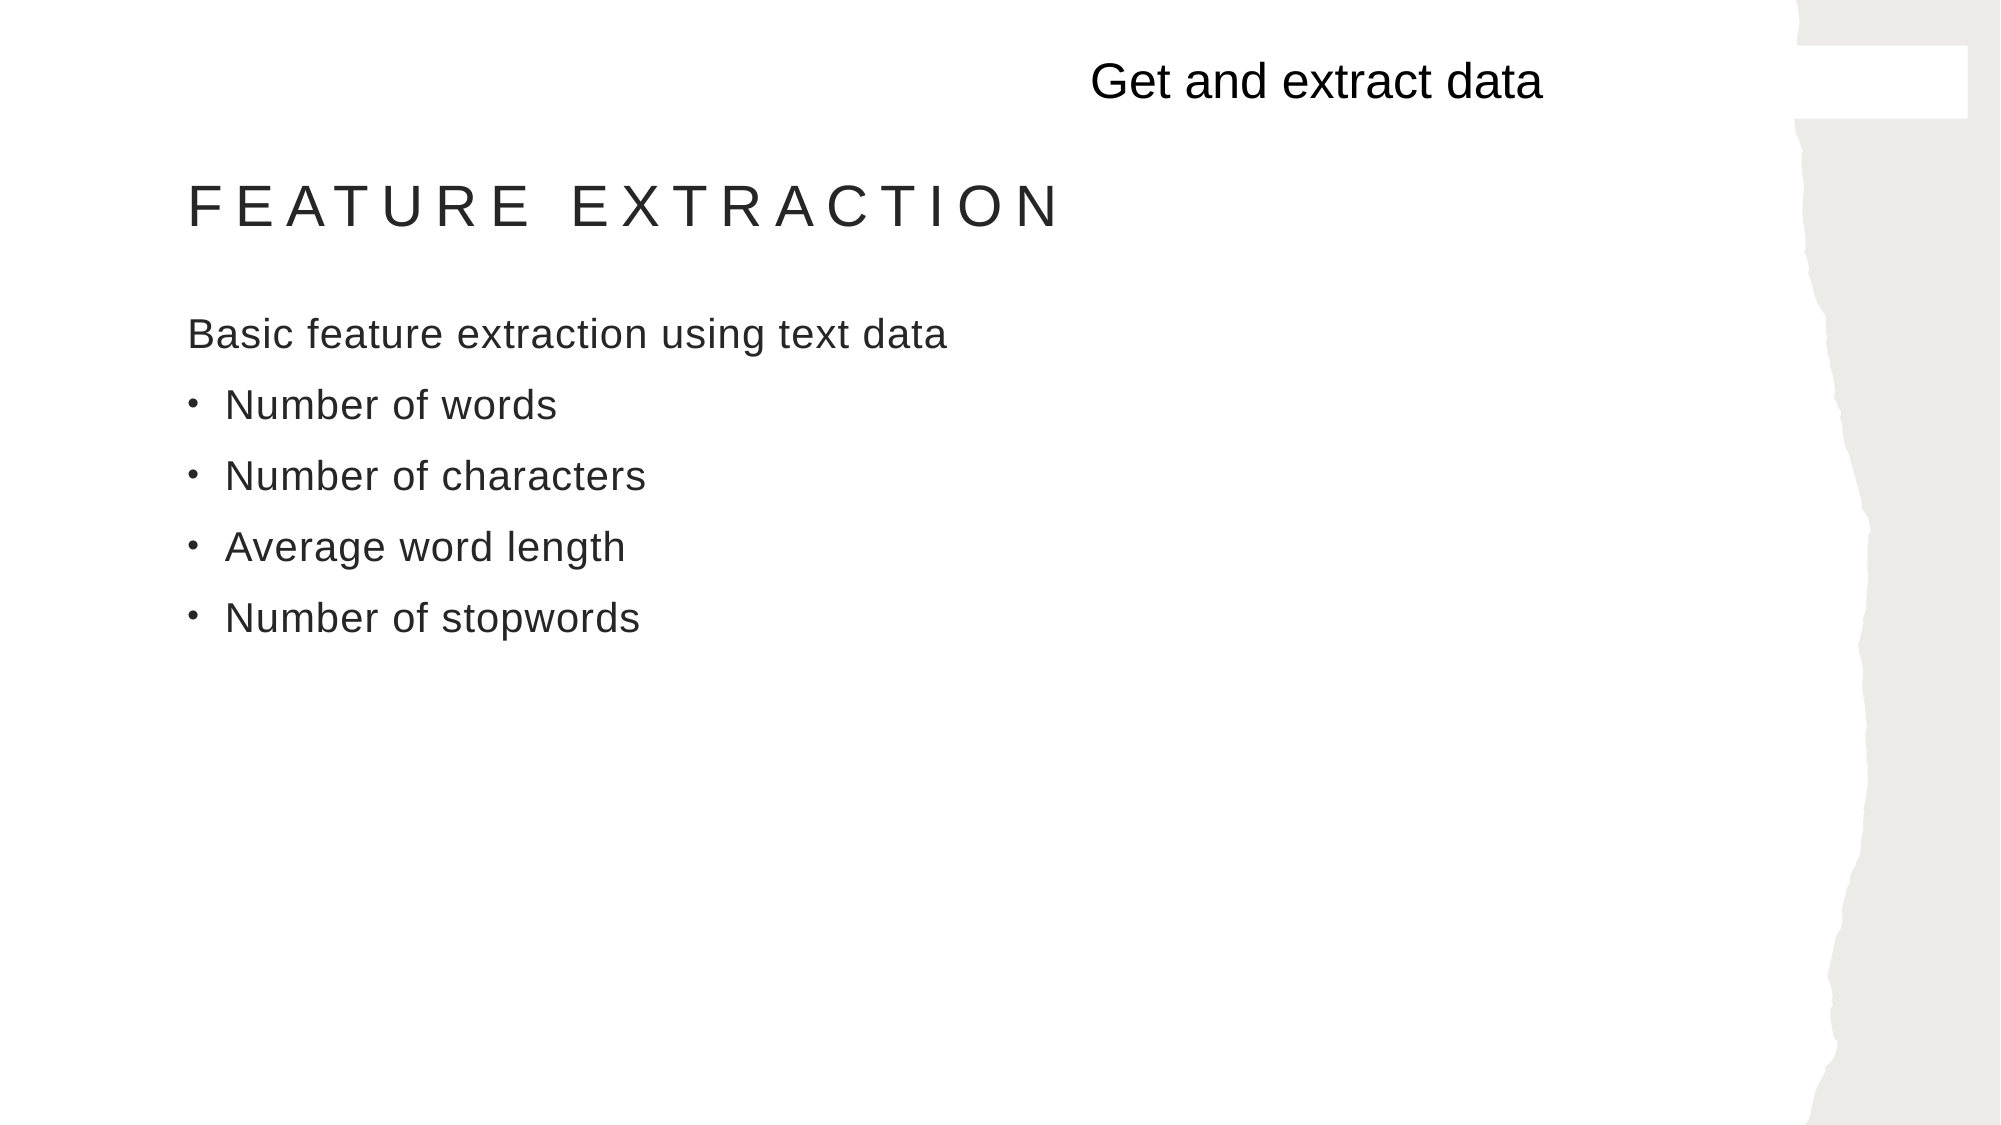

Get and extract data
# feature extraction
Basic feature extraction using text data
Number of words
Number of characters
Average word length
Number of stopwords